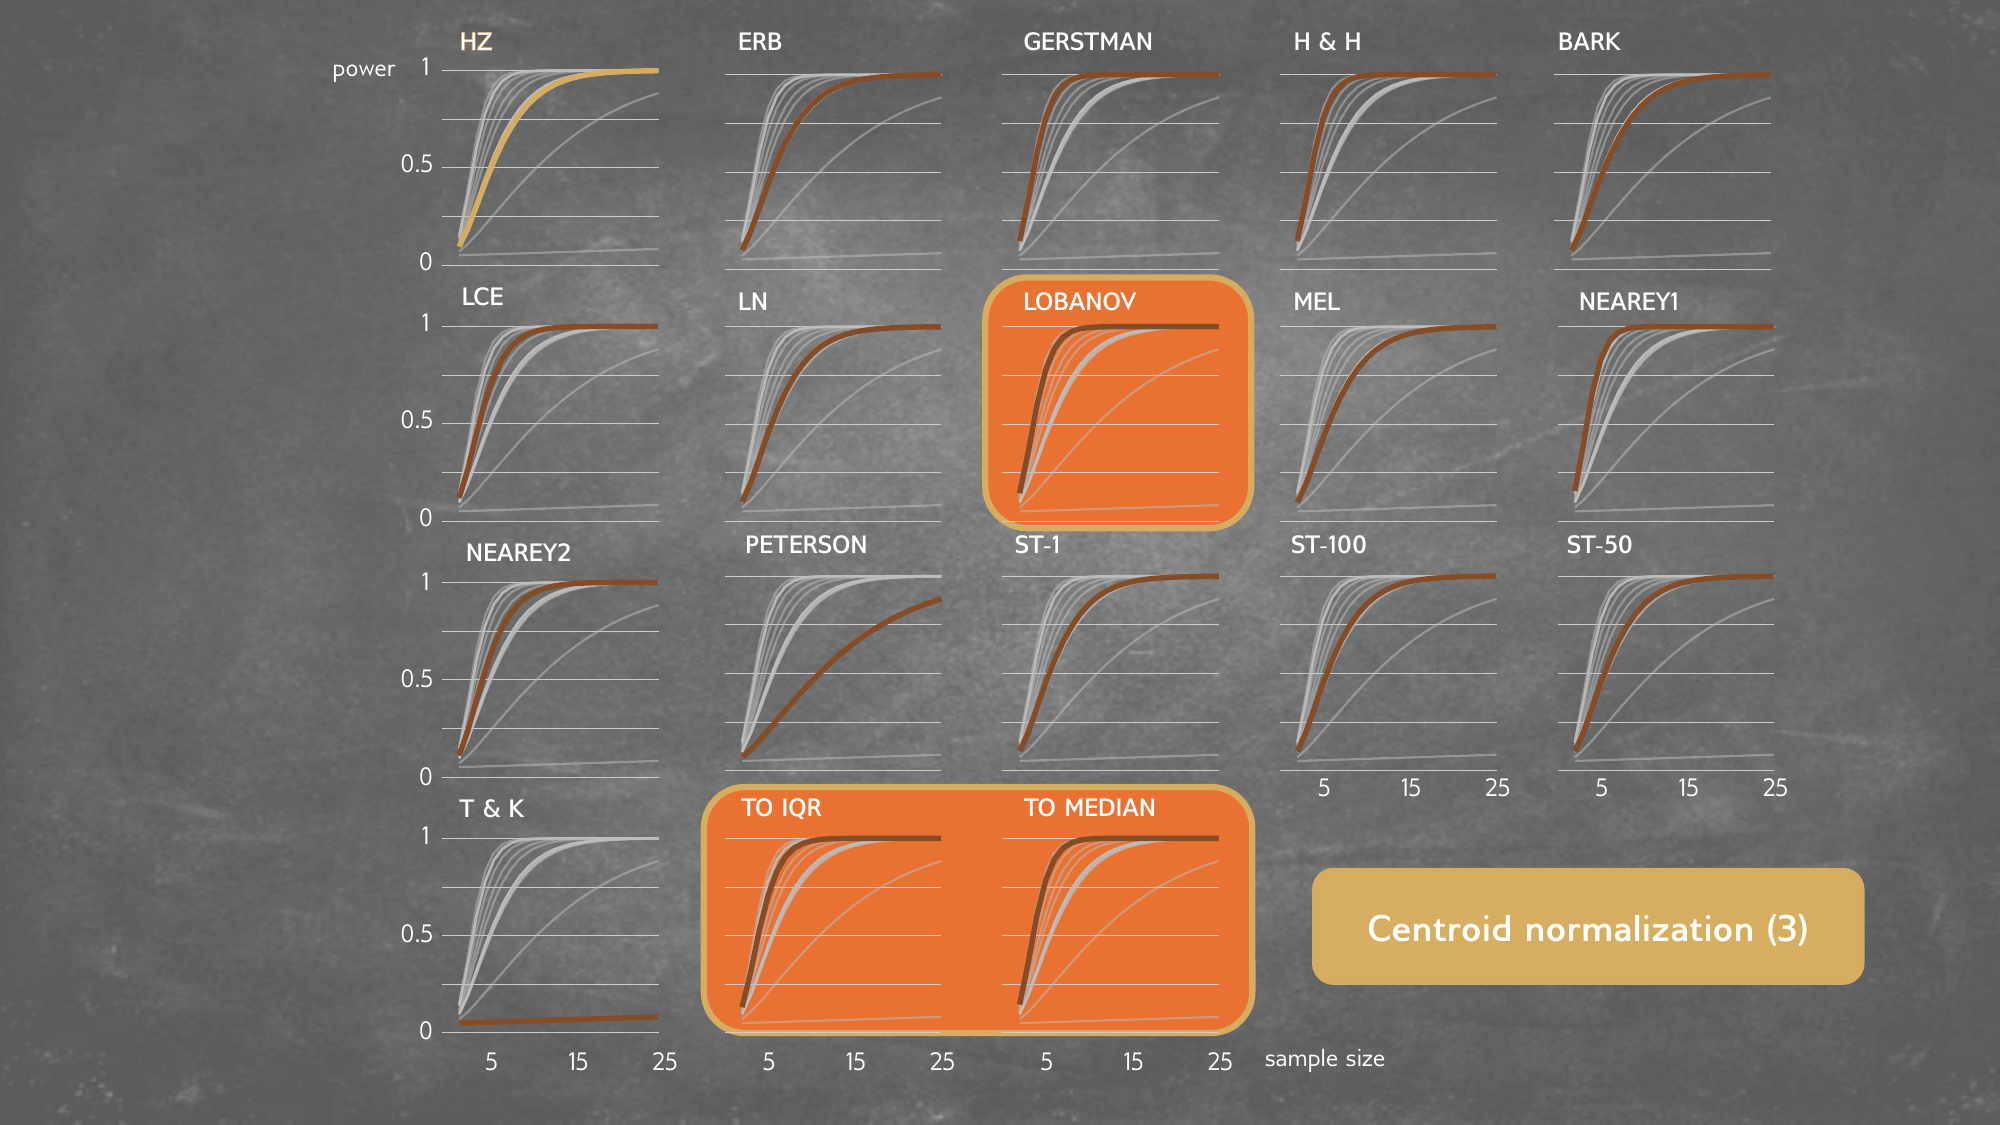

HZ
ERB
GERSTMAN
H & H
BARK
1
0.5
0
1
0.5
0
1
0.5
0
5
15
25
5
15
25
1
0.5
0
5
15
25
5
15
25
5
15
25
power

LCE

LN
LOBANOV
MEL
NEAREY1

PETERSON
ST-1
ST-100
ST-50
NEAREY2

TO IQR
TO MEDIAN
T & K

Centroid normalization (3)
sample size